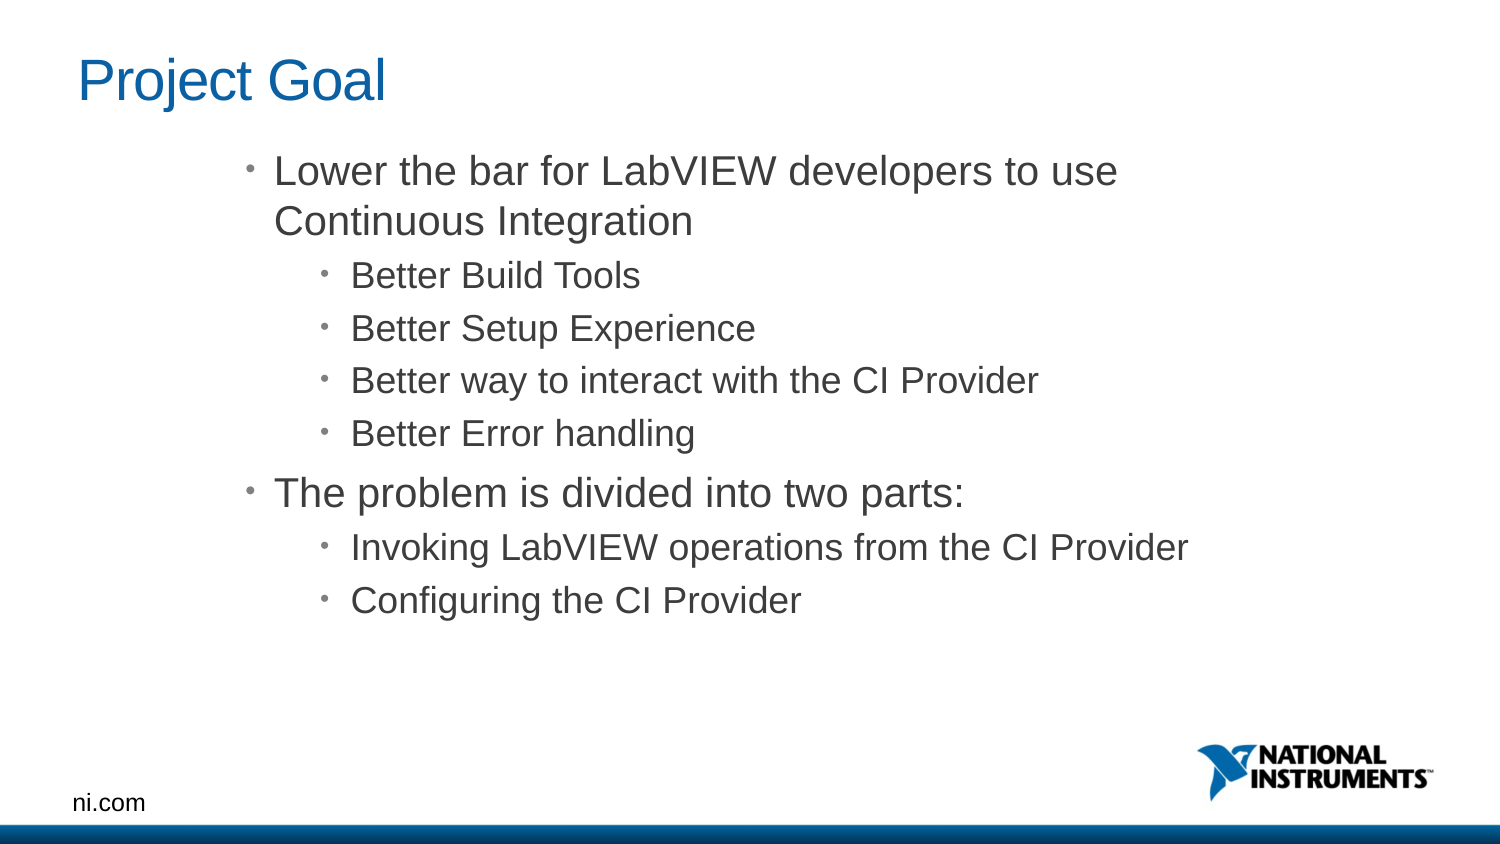

# Project Goal
Lower the bar for LabVIEW developers to use Continuous Integration
Better Build Tools
Better Setup Experience
Better way to interact with the CI Provider
Better Error handling
The problem is divided into two parts:
Invoking LabVIEW operations from the CI Provider
Configuring the CI Provider